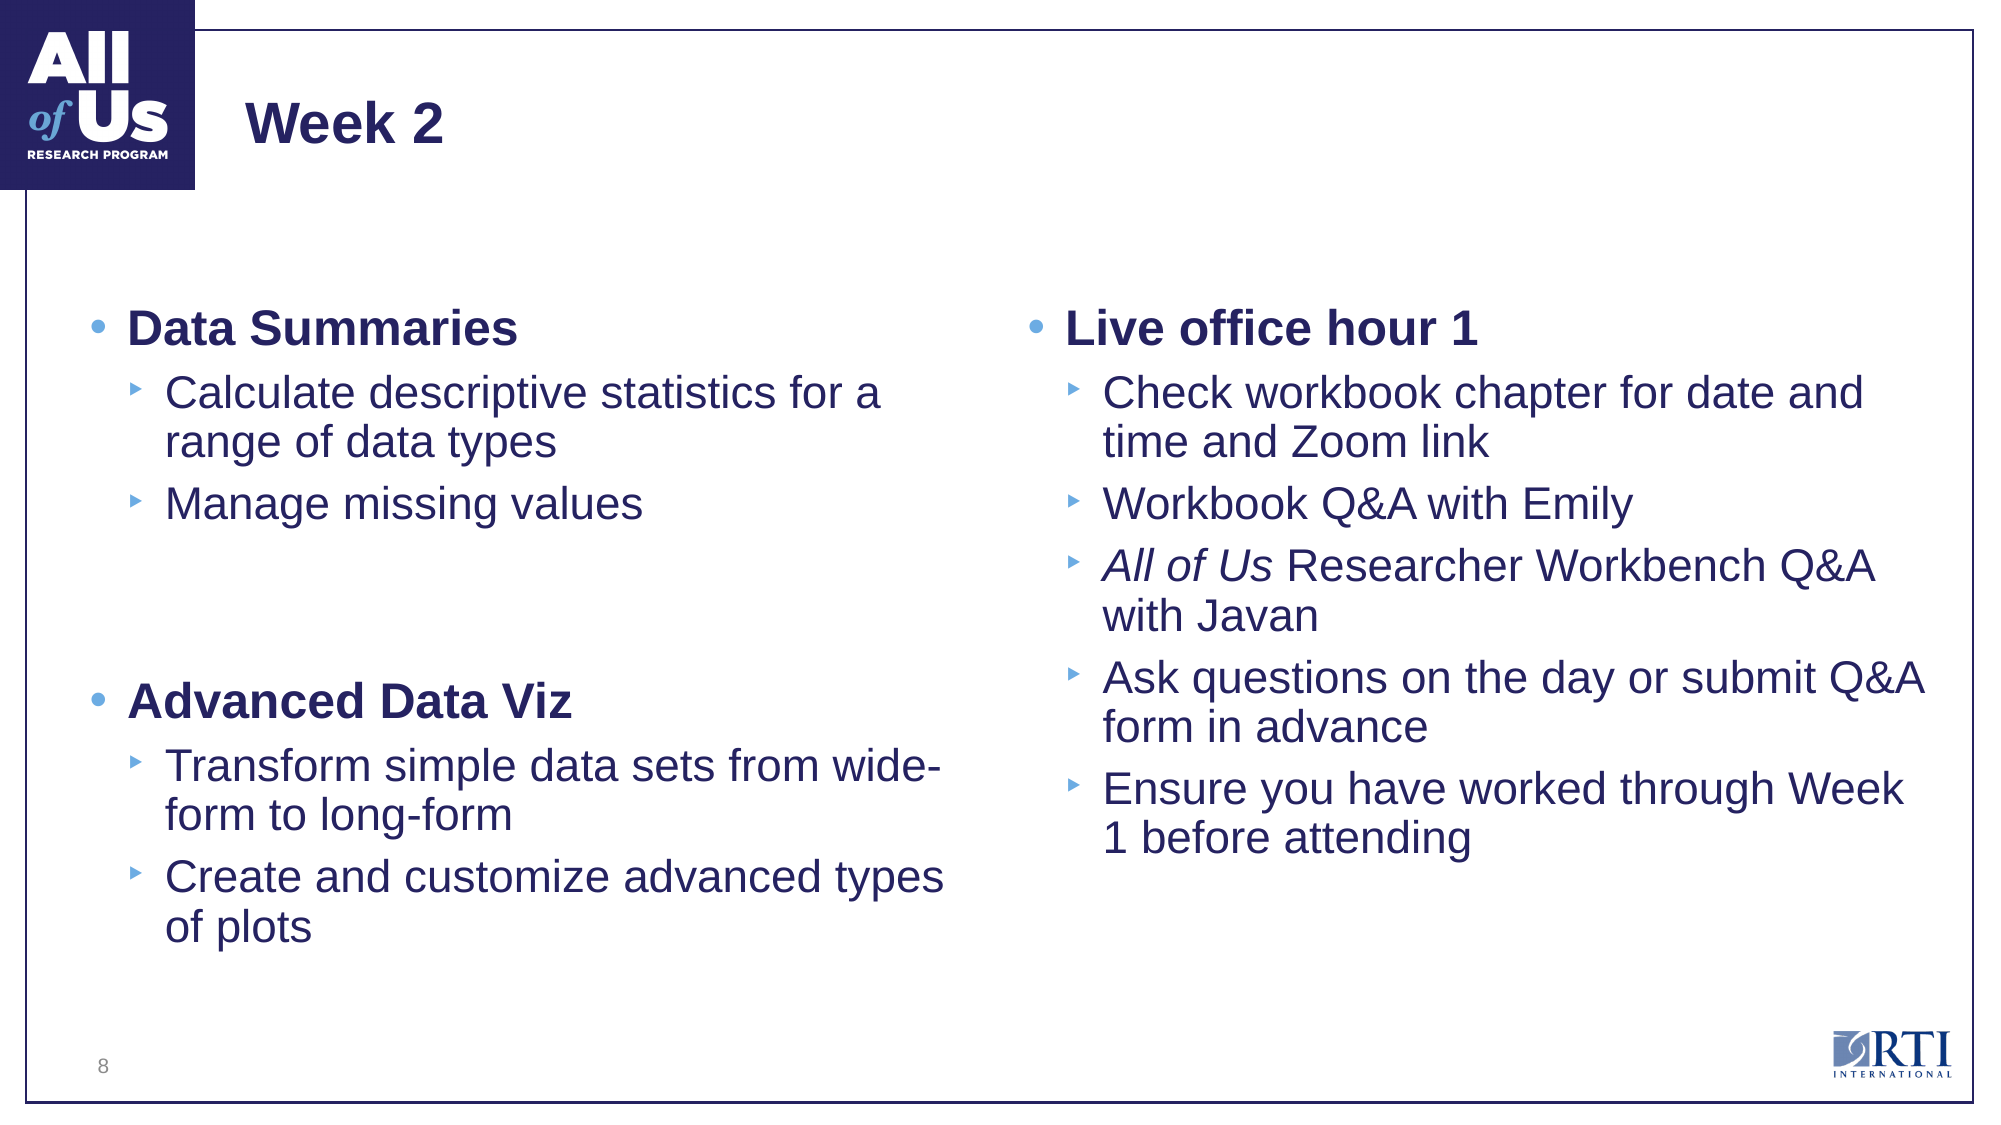

# Week 2

Data Summaries
Calculate descriptive statistics for a range of data types
Manage missing values

Advanced Data Viz
Transform simple data sets from wide-form to long-form
Create and customize advanced types of plots

Live office hour 1
Check workbook chapter for date and time and Zoom link
Workbook Q&A with Emily
All of Us Researcher Workbench Q&A with Javan
Ask questions on the day or submit Q&A form in advance
Ensure you have worked through Week 1 before attending

8